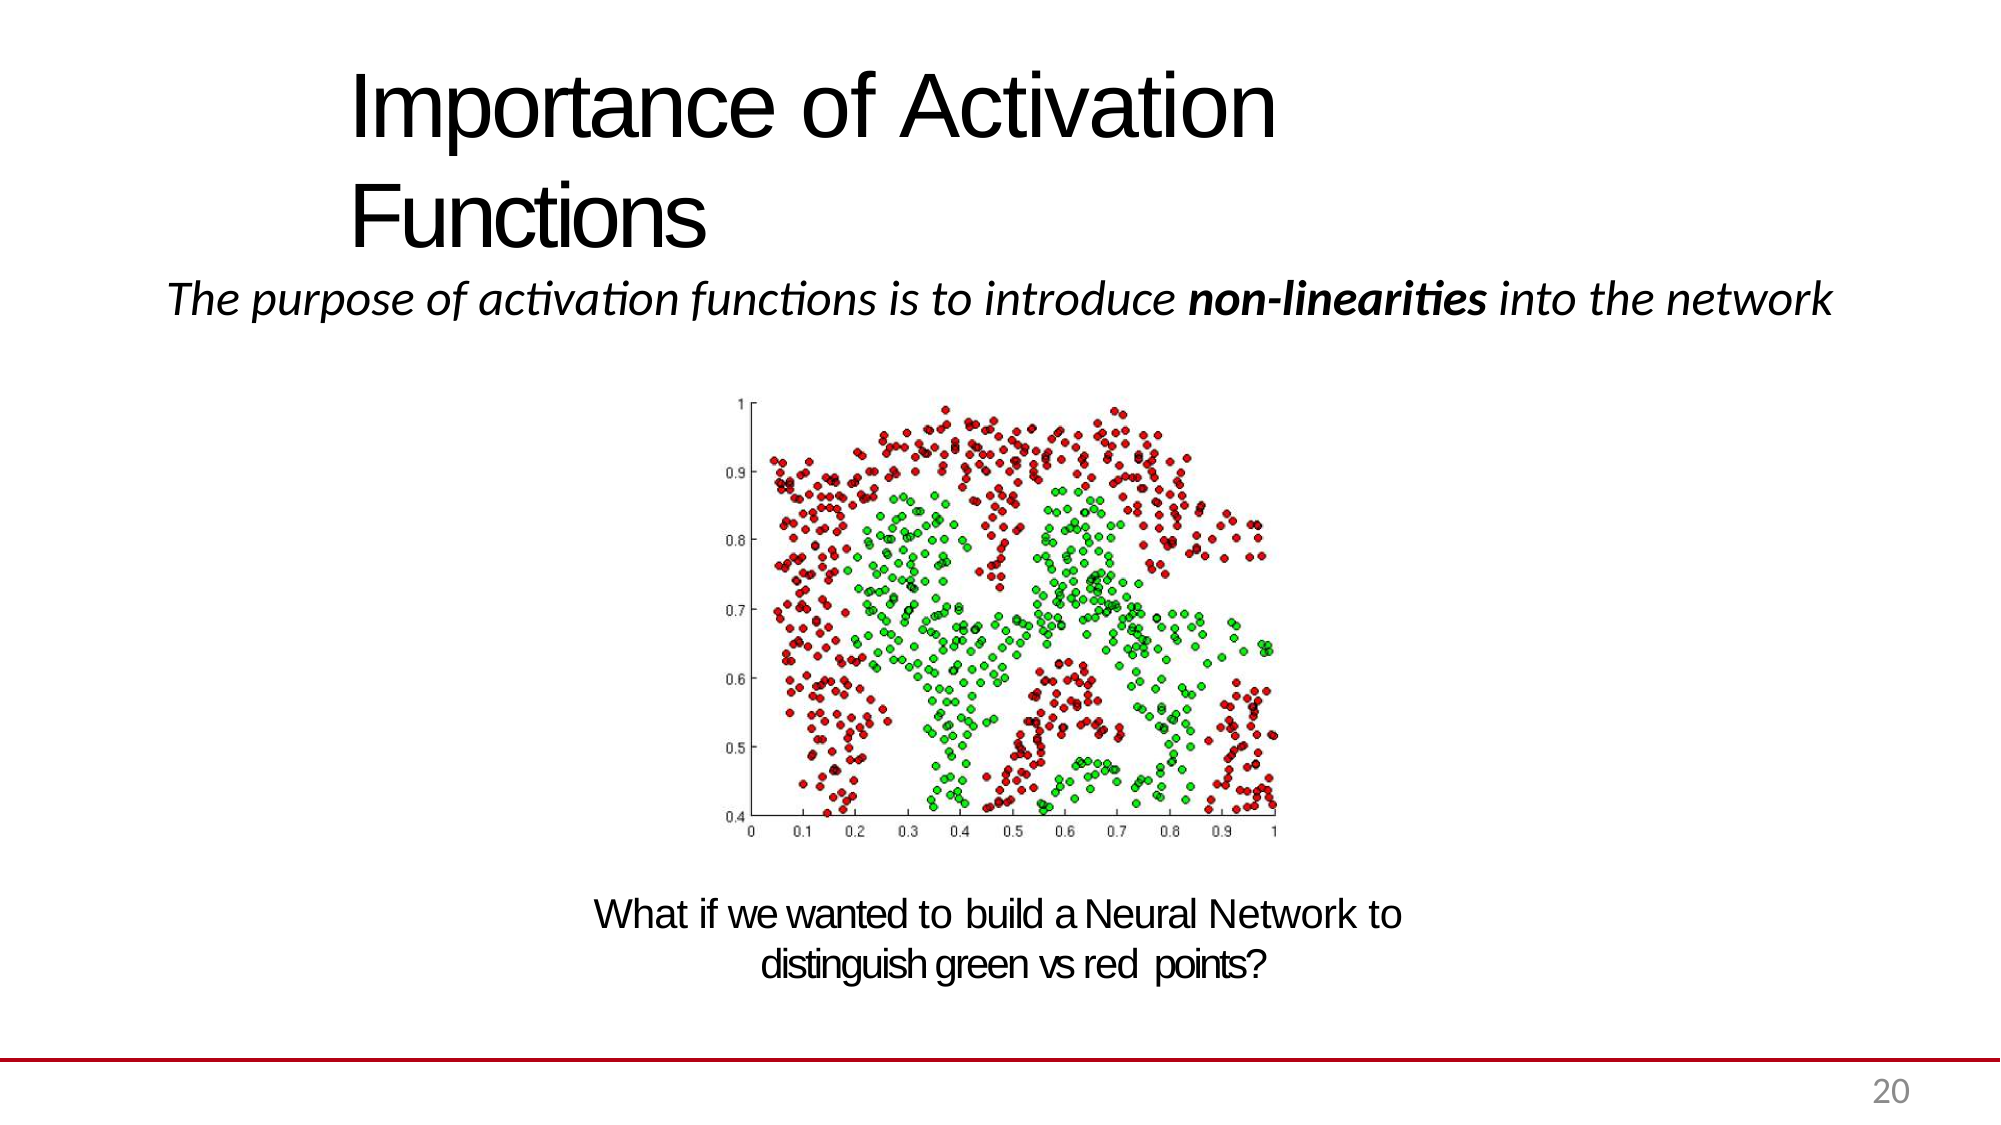

# Importance of Activation Functions
The purpose of activation functions is to introduce non-linearities into the network

What if we wanted to build a Neural Network to  distinguish green vs red points?
20